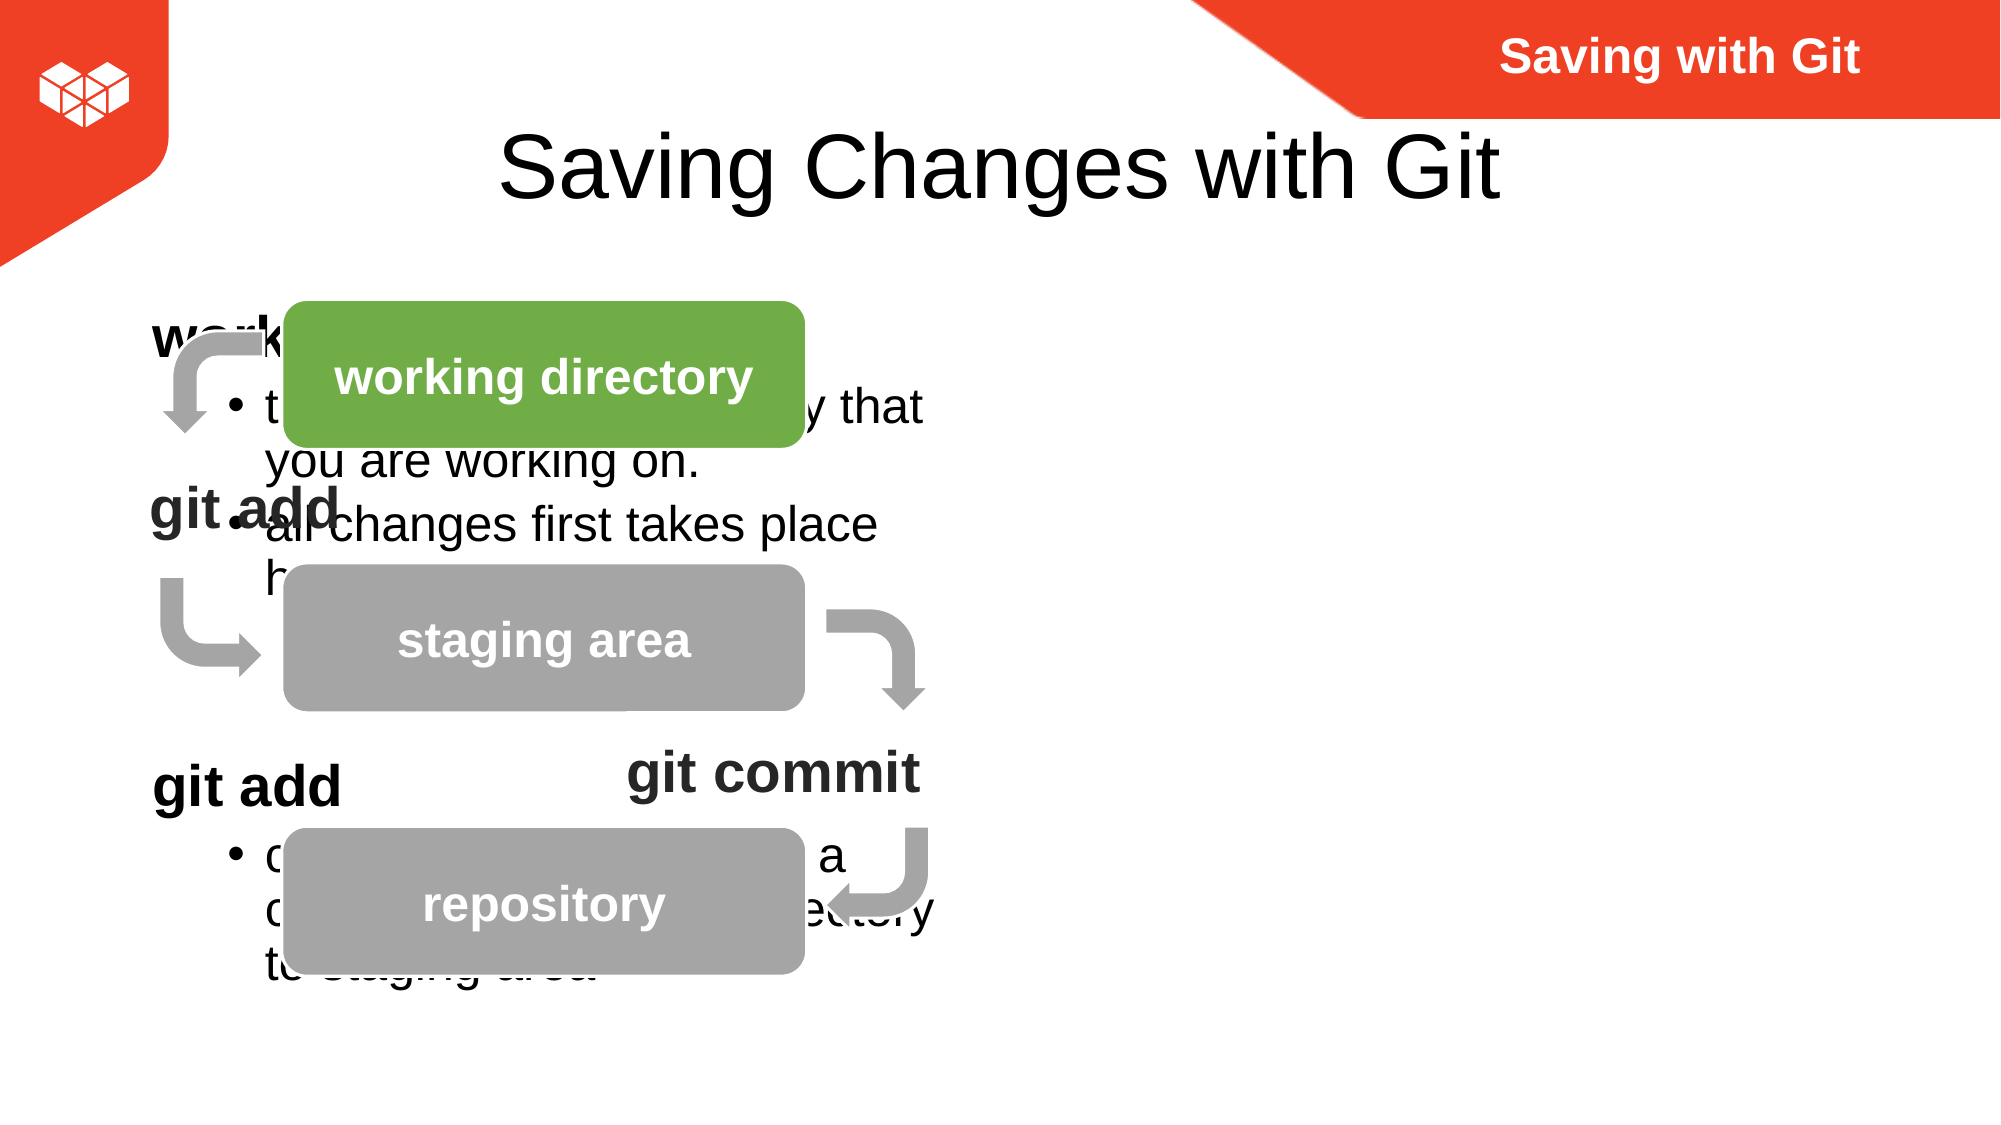

Saving with Git

# Saving Changes with Git
working directory
the current local directory that you are working on.
all changes first takes place here

git add
command that promotes a change from working directory to staging area
working directory

git add
staging area

git commit
repository